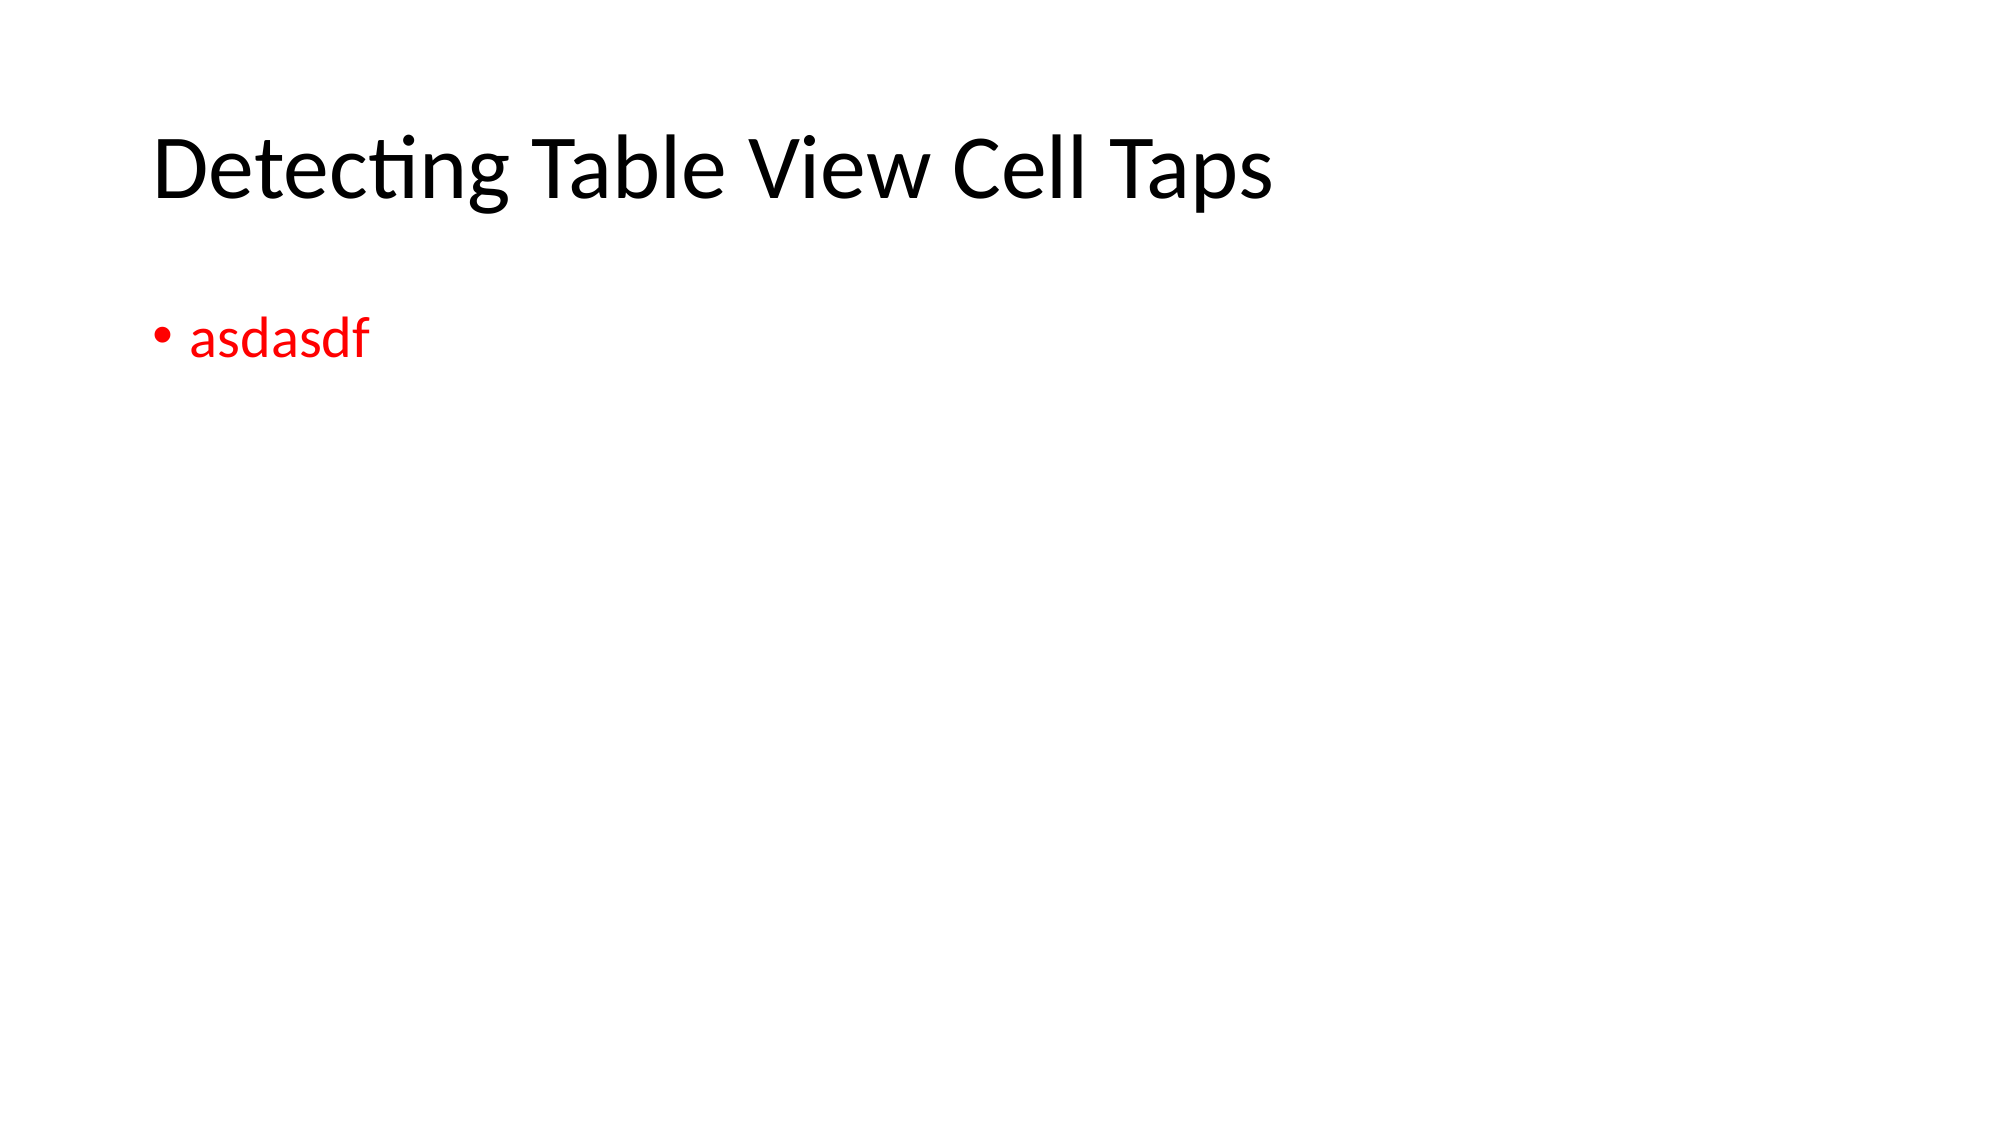

# Detecting Table View Cell Taps
asdasdf